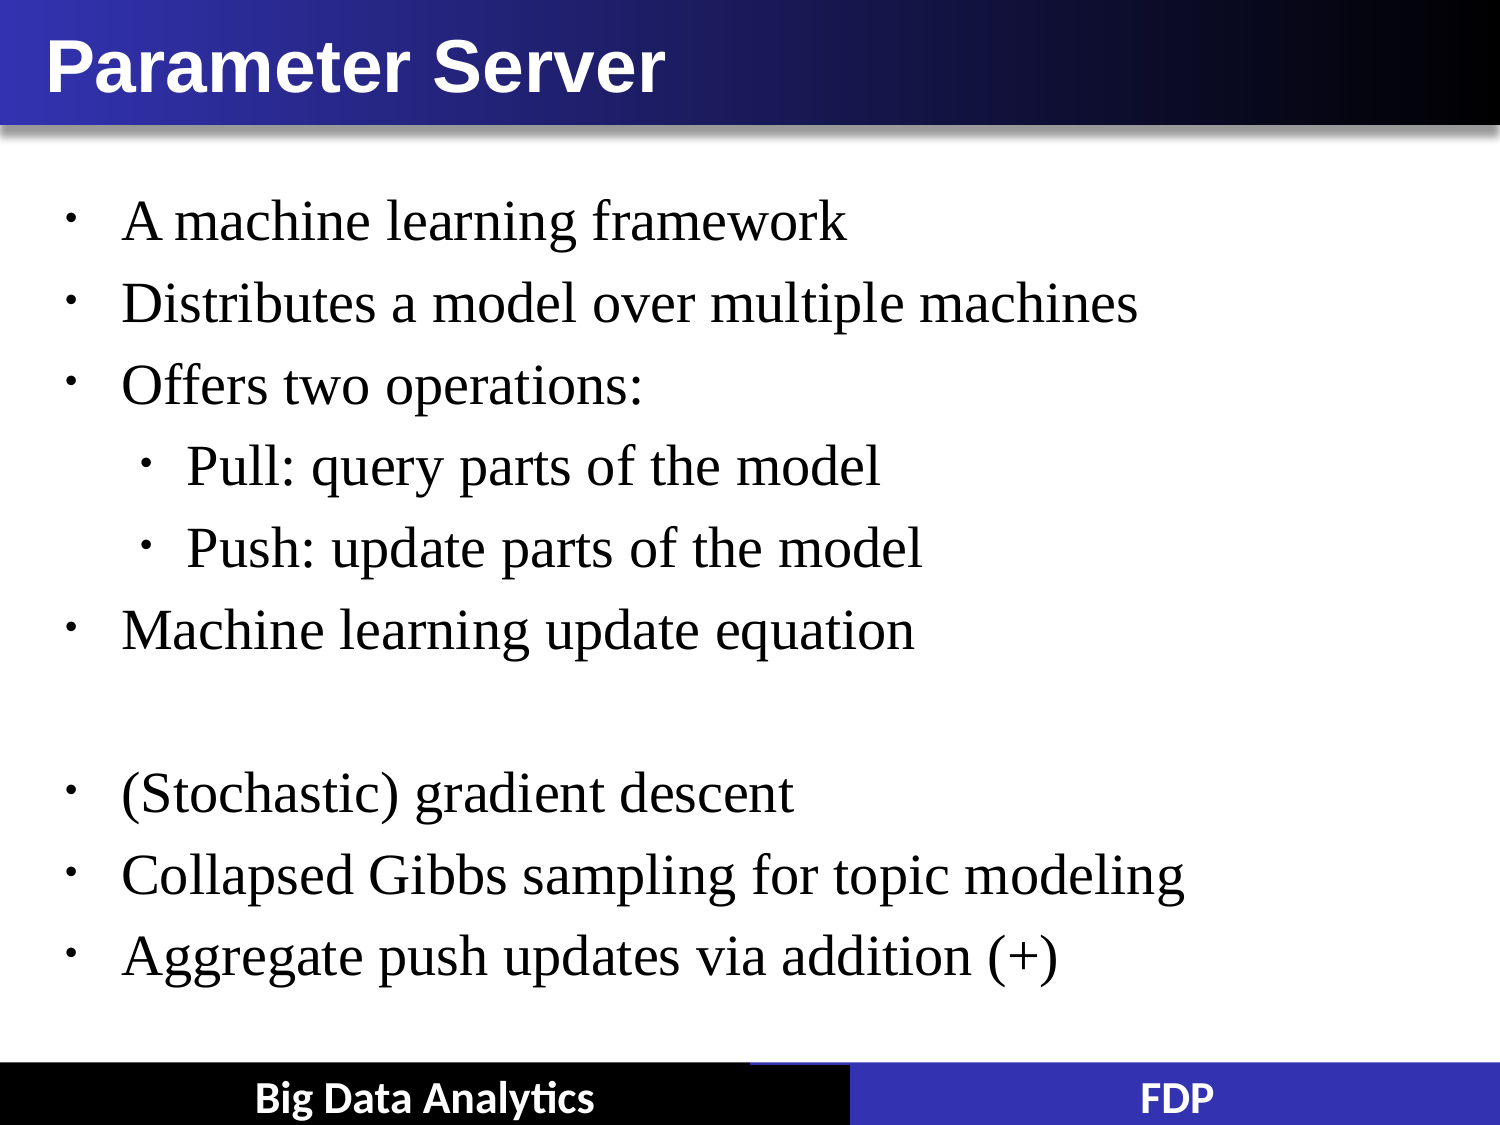

# Parameter Server
A machine learning framework
Distributes a model over multiple machines
Offers two operations:
Pull: query parts of the model
Push: update parts of the model
Machine learning update equation

(Stochastic) gradient descent
Collapsed Gibbs sampling for topic modeling
Aggregate push updates via addition (+)

Big Data Analytics
FDP